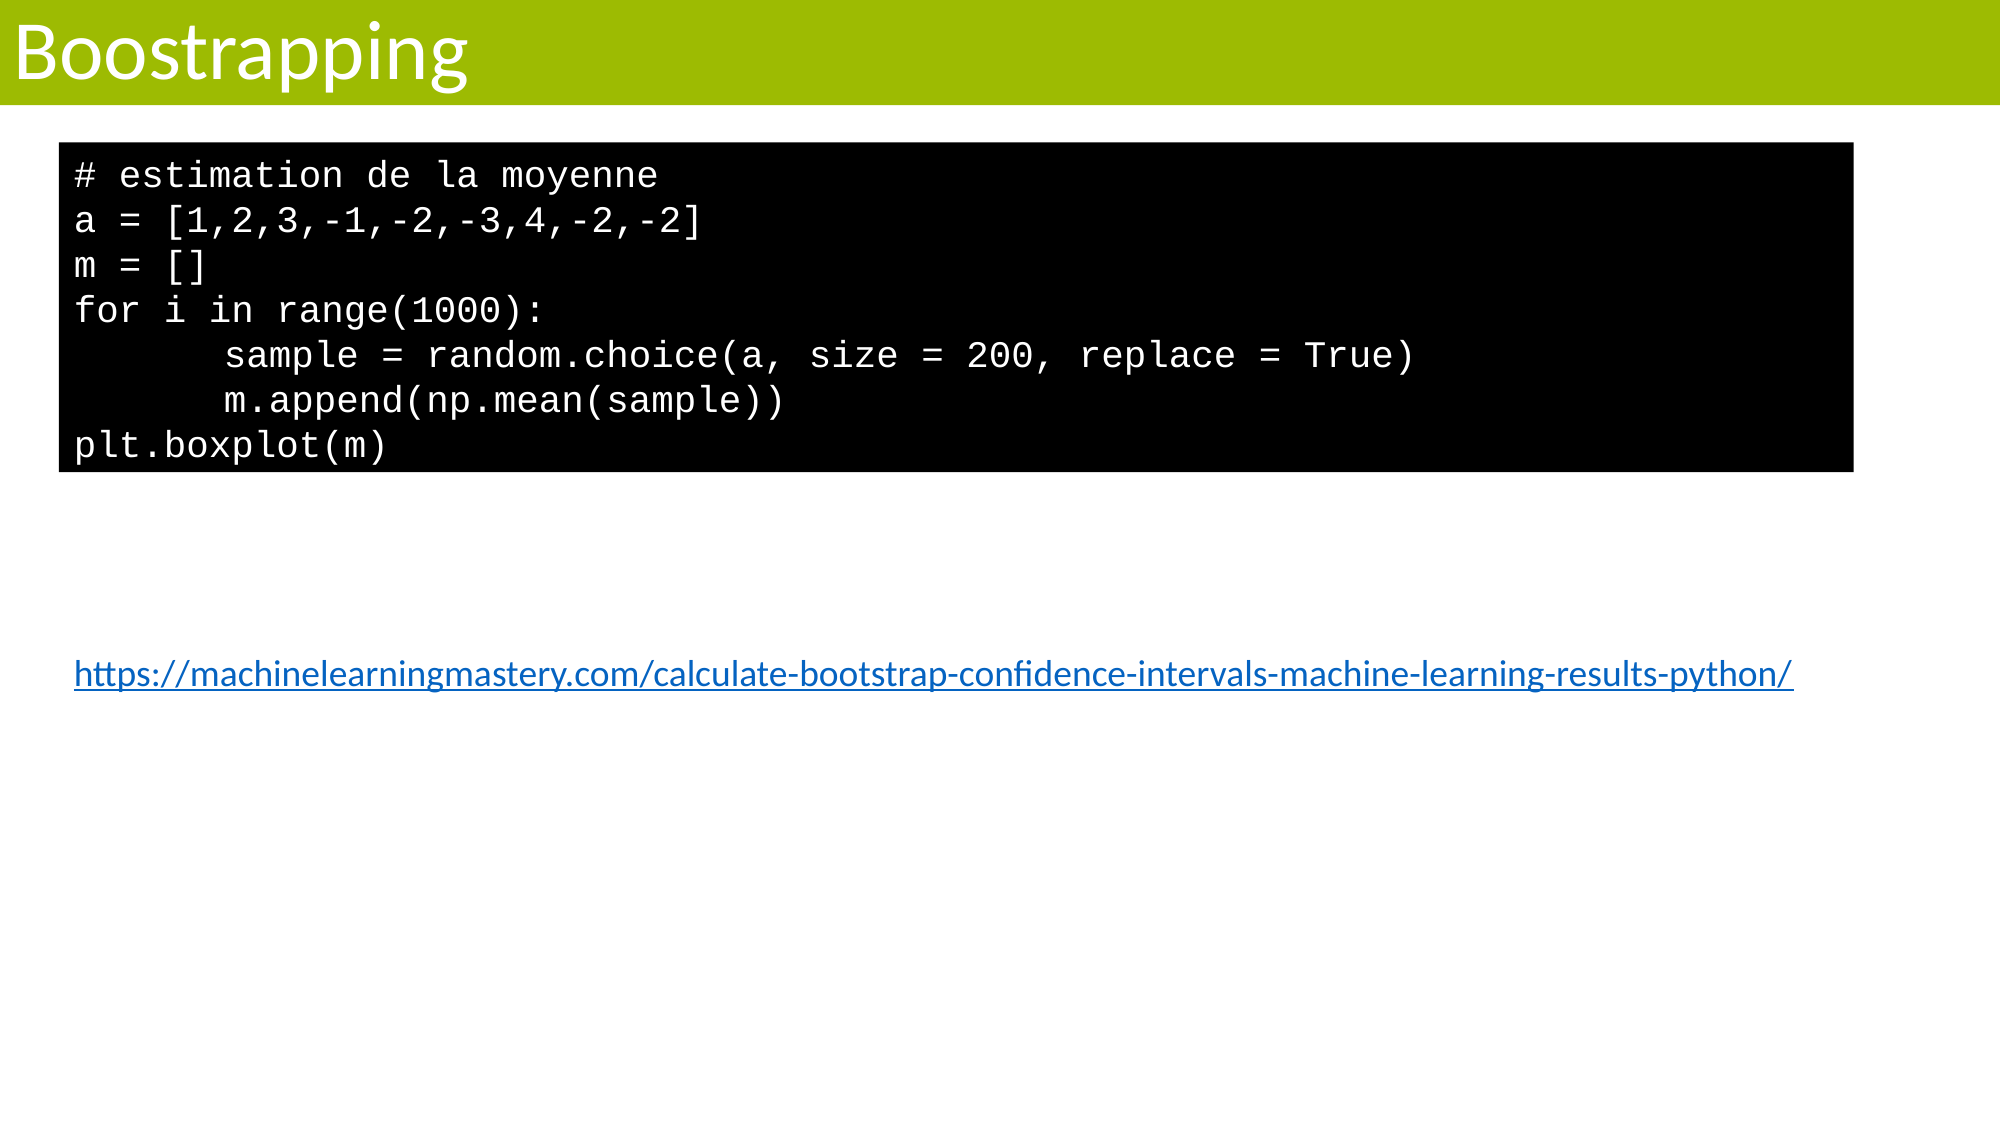

Boostrapping
# estimation de la moyenne
a = [1,2,3,-1,-2,-3,4,-2,-2]
m = []
for i in range(1000):
	sample = random.choice(a, size = 200, replace = True)
	m.append(np.mean(sample))
plt.boxplot(m)
https://machinelearningmastery.com/calculate-bootstrap-confidence-intervals-machine-learning-results-python/